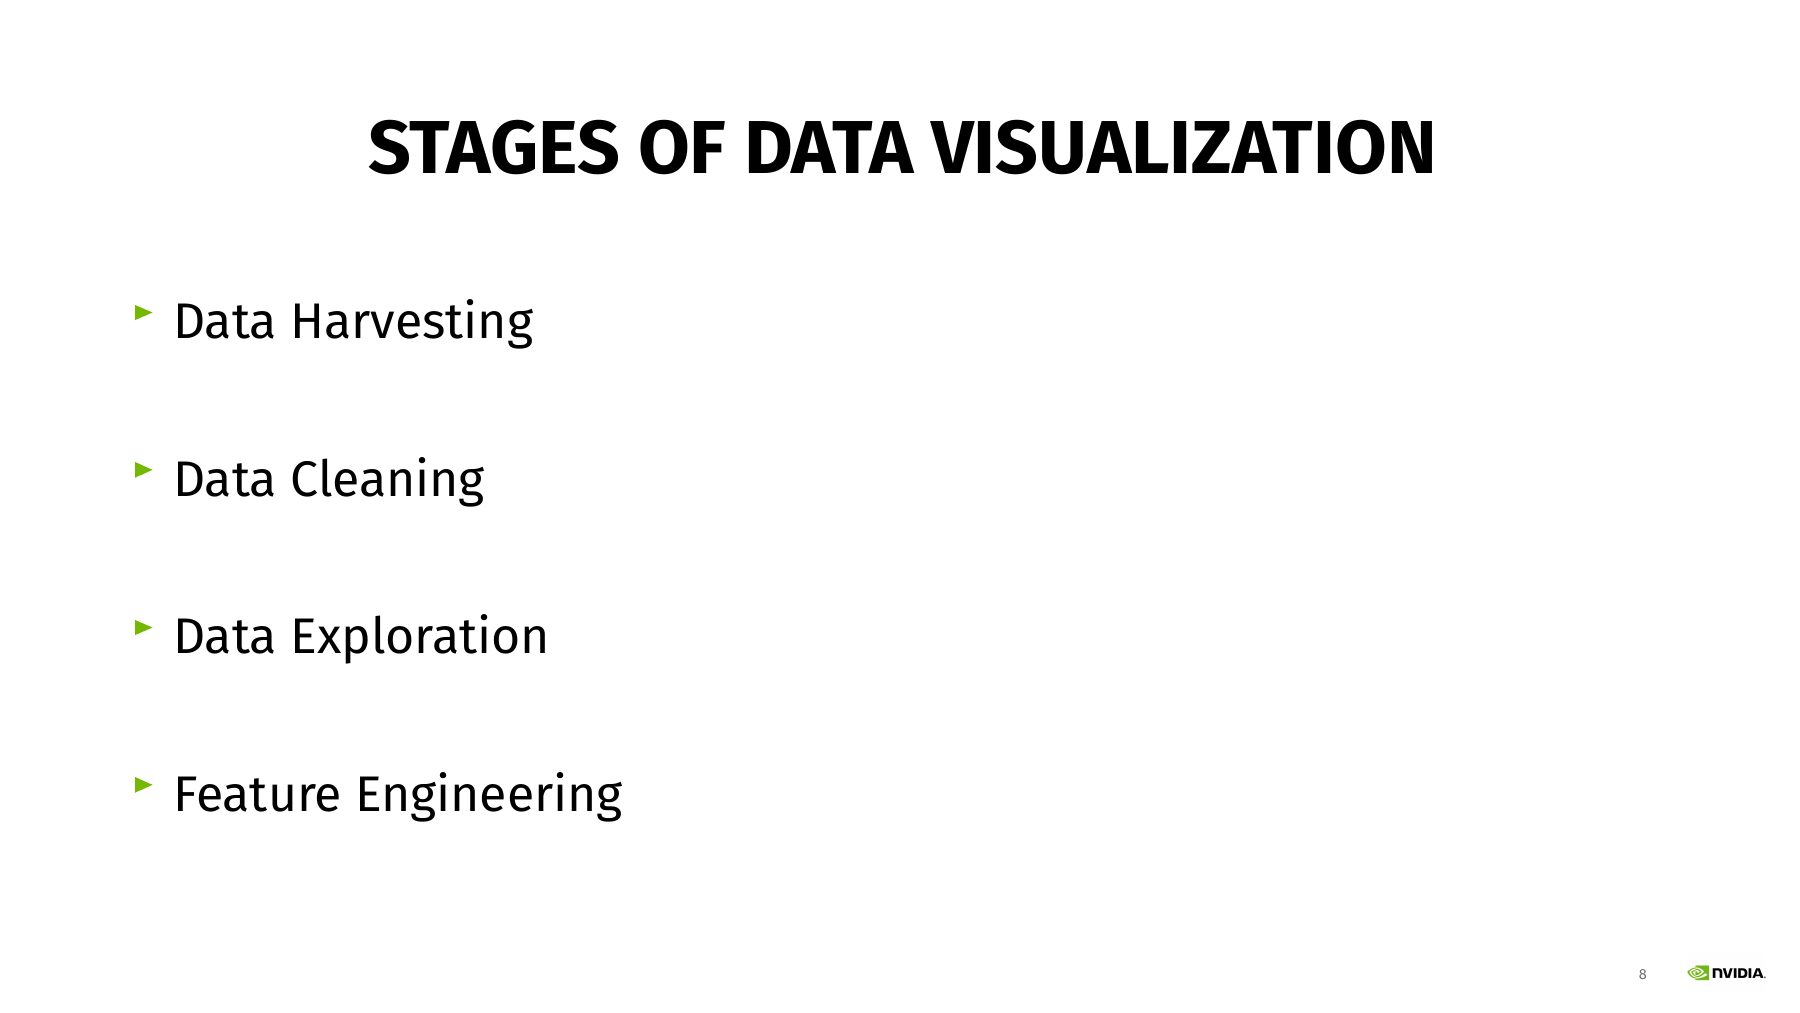

# STAGES OF DATA VISUALIZATION
Data Harvesting
Data Cleaning
Data Exploration
Feature Engineering